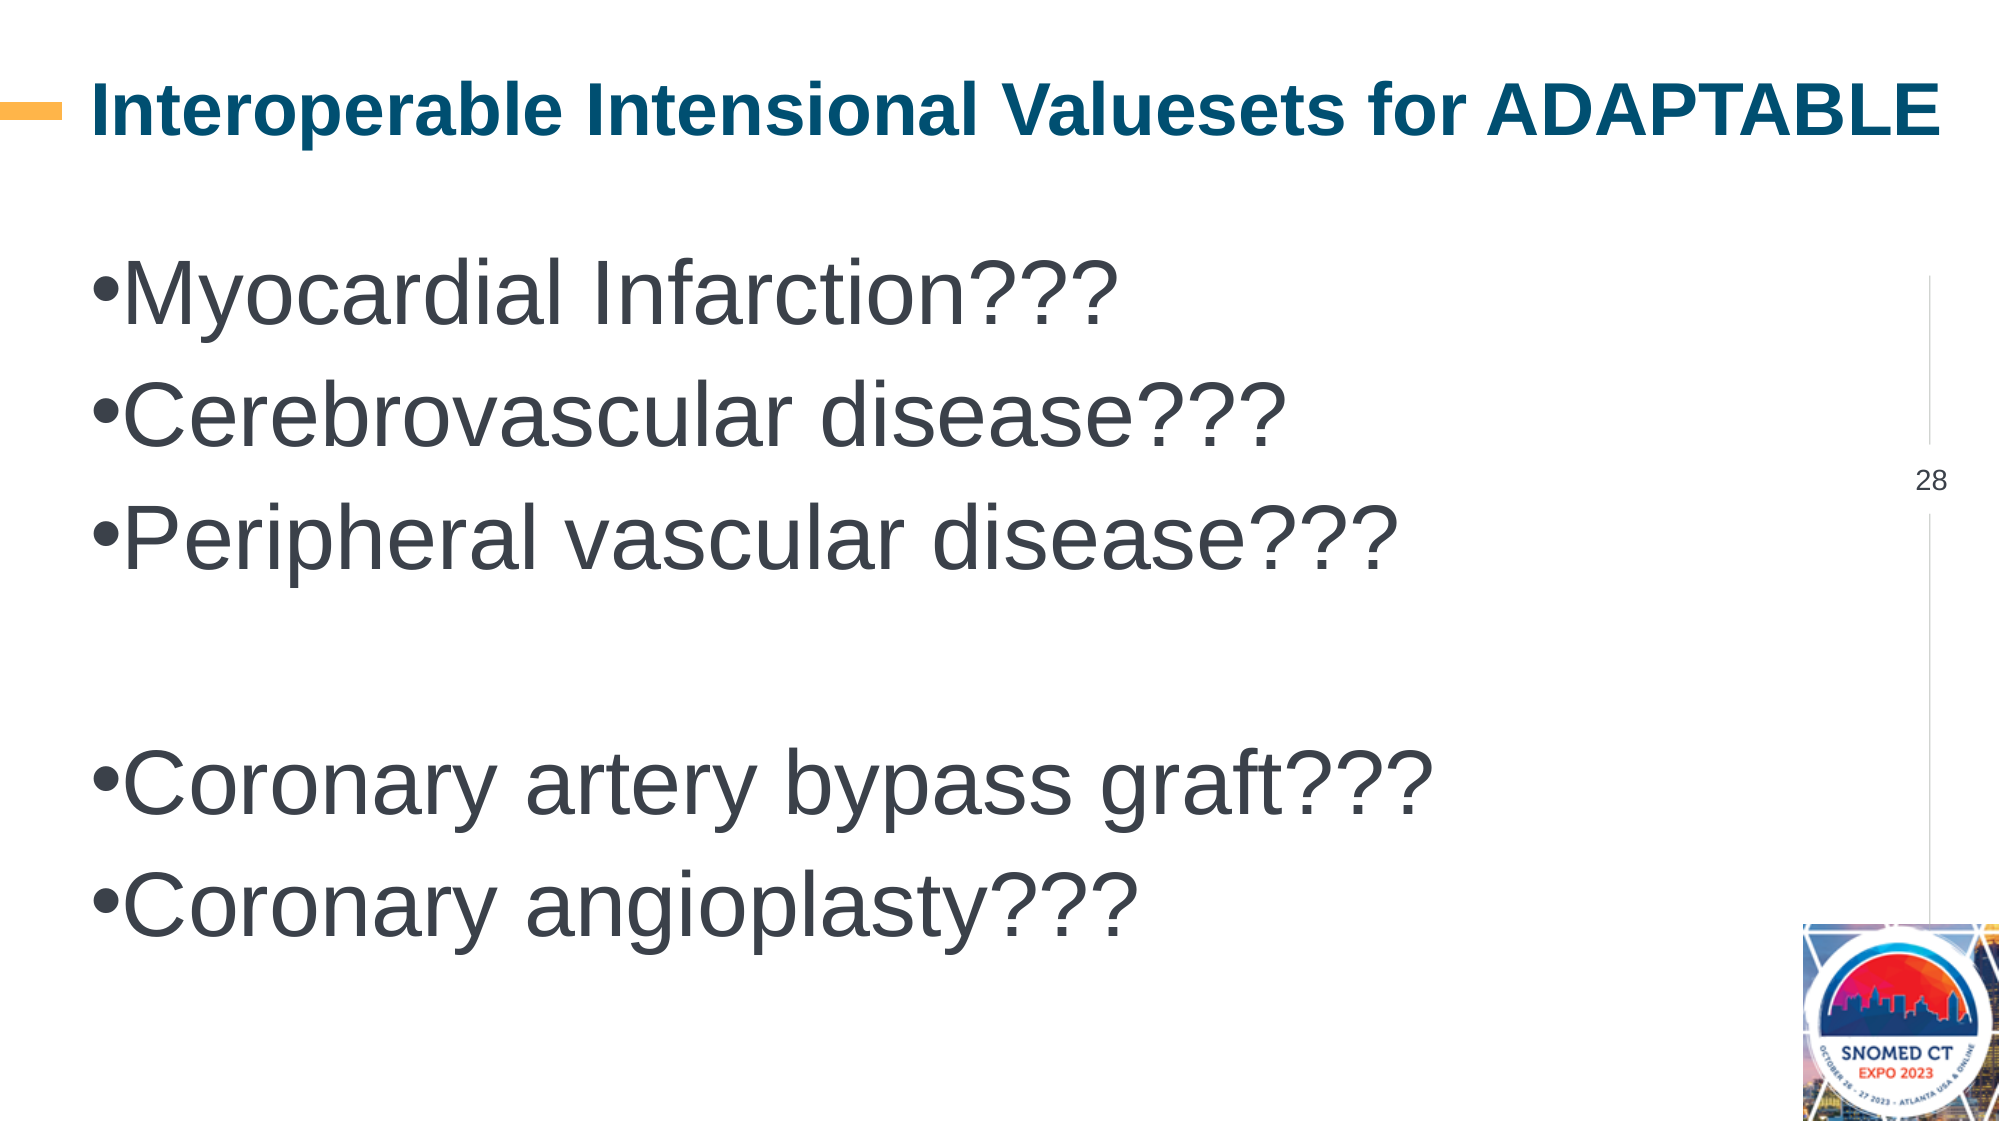

# Interoperable Intensional Valuesets for ADAPTABLE
Myocardial Infarction???
Cerebrovascular disease???
Peripheral vascular disease???

Coronary artery bypass graft???
Coronary angioplasty???